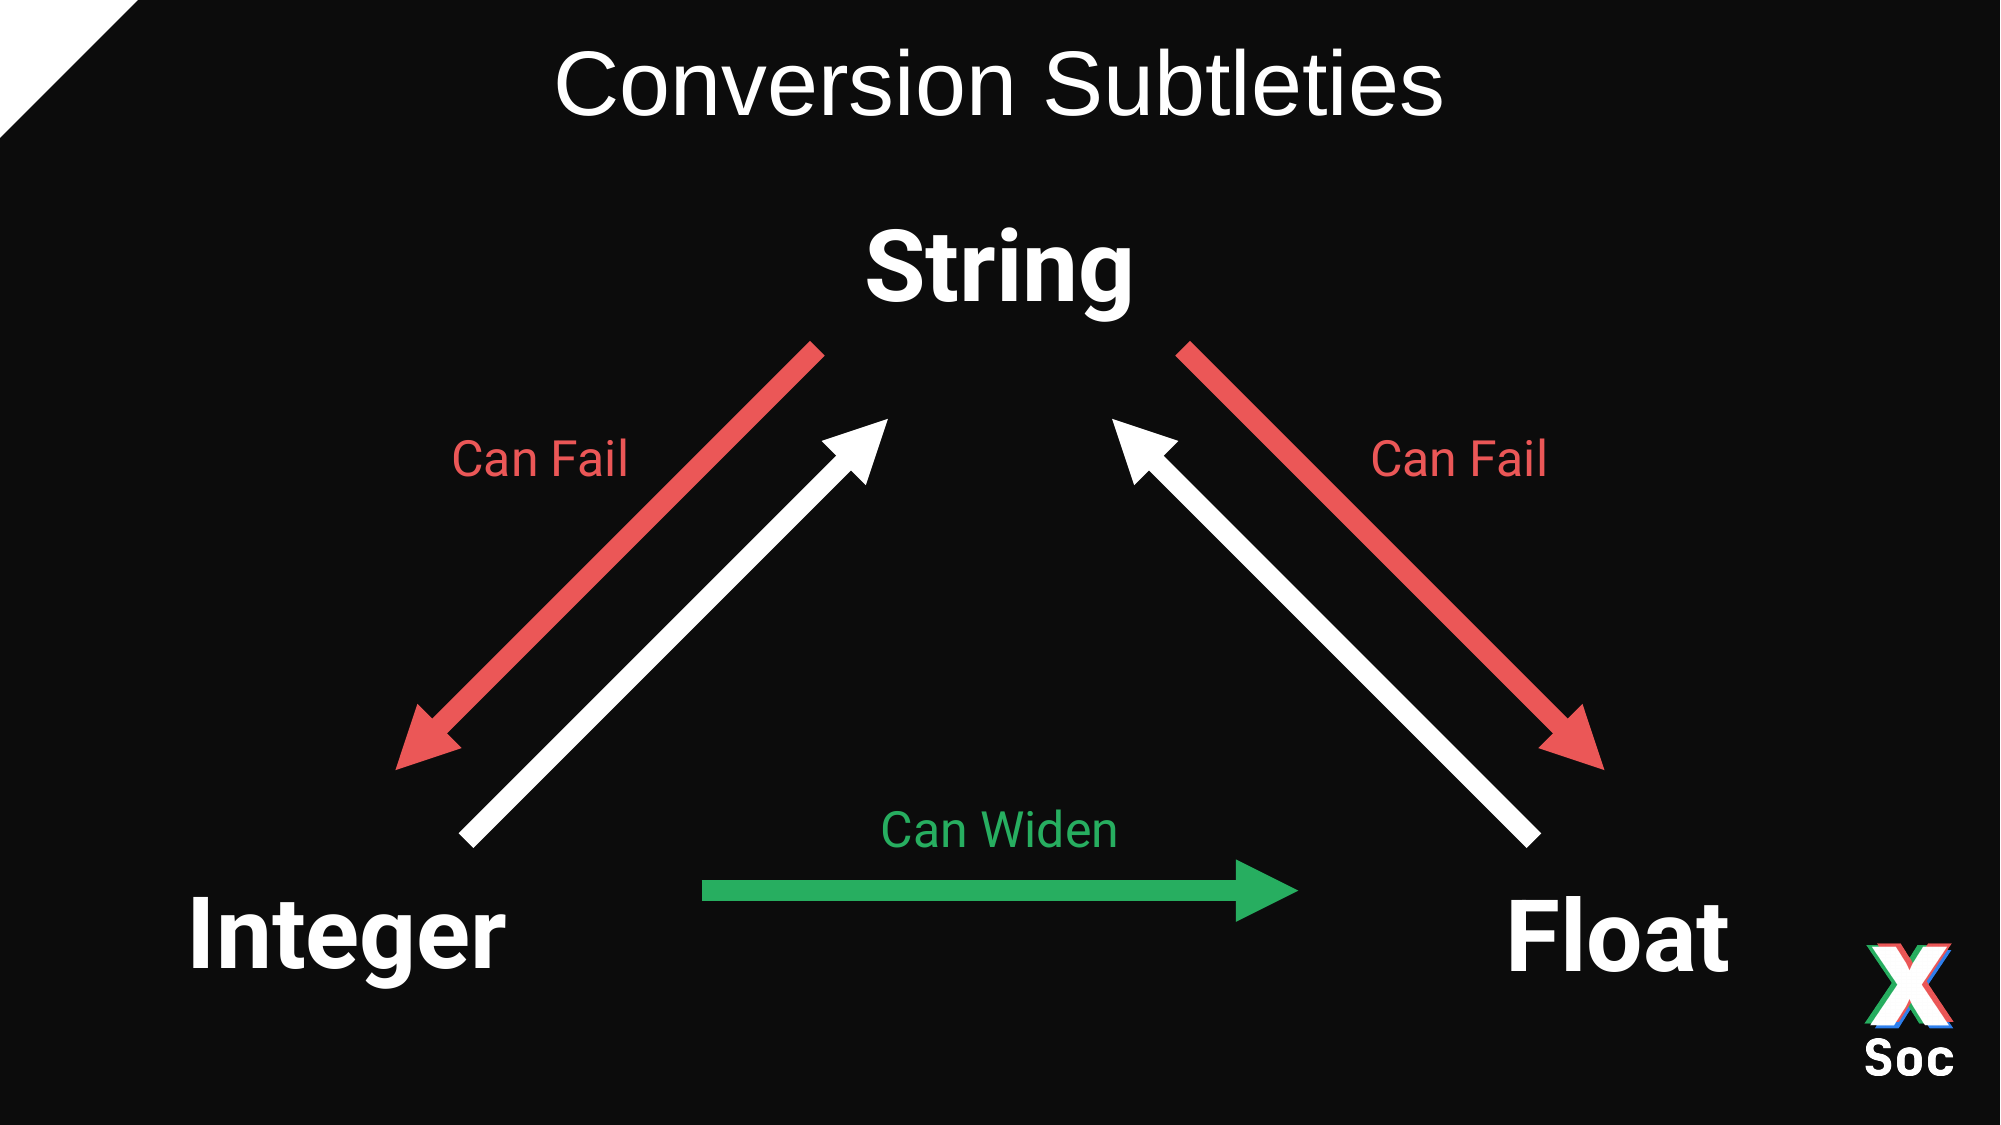

# Conversion Subtleties
String
Can Fail
Can Fail
Can Widen
Integer
Float